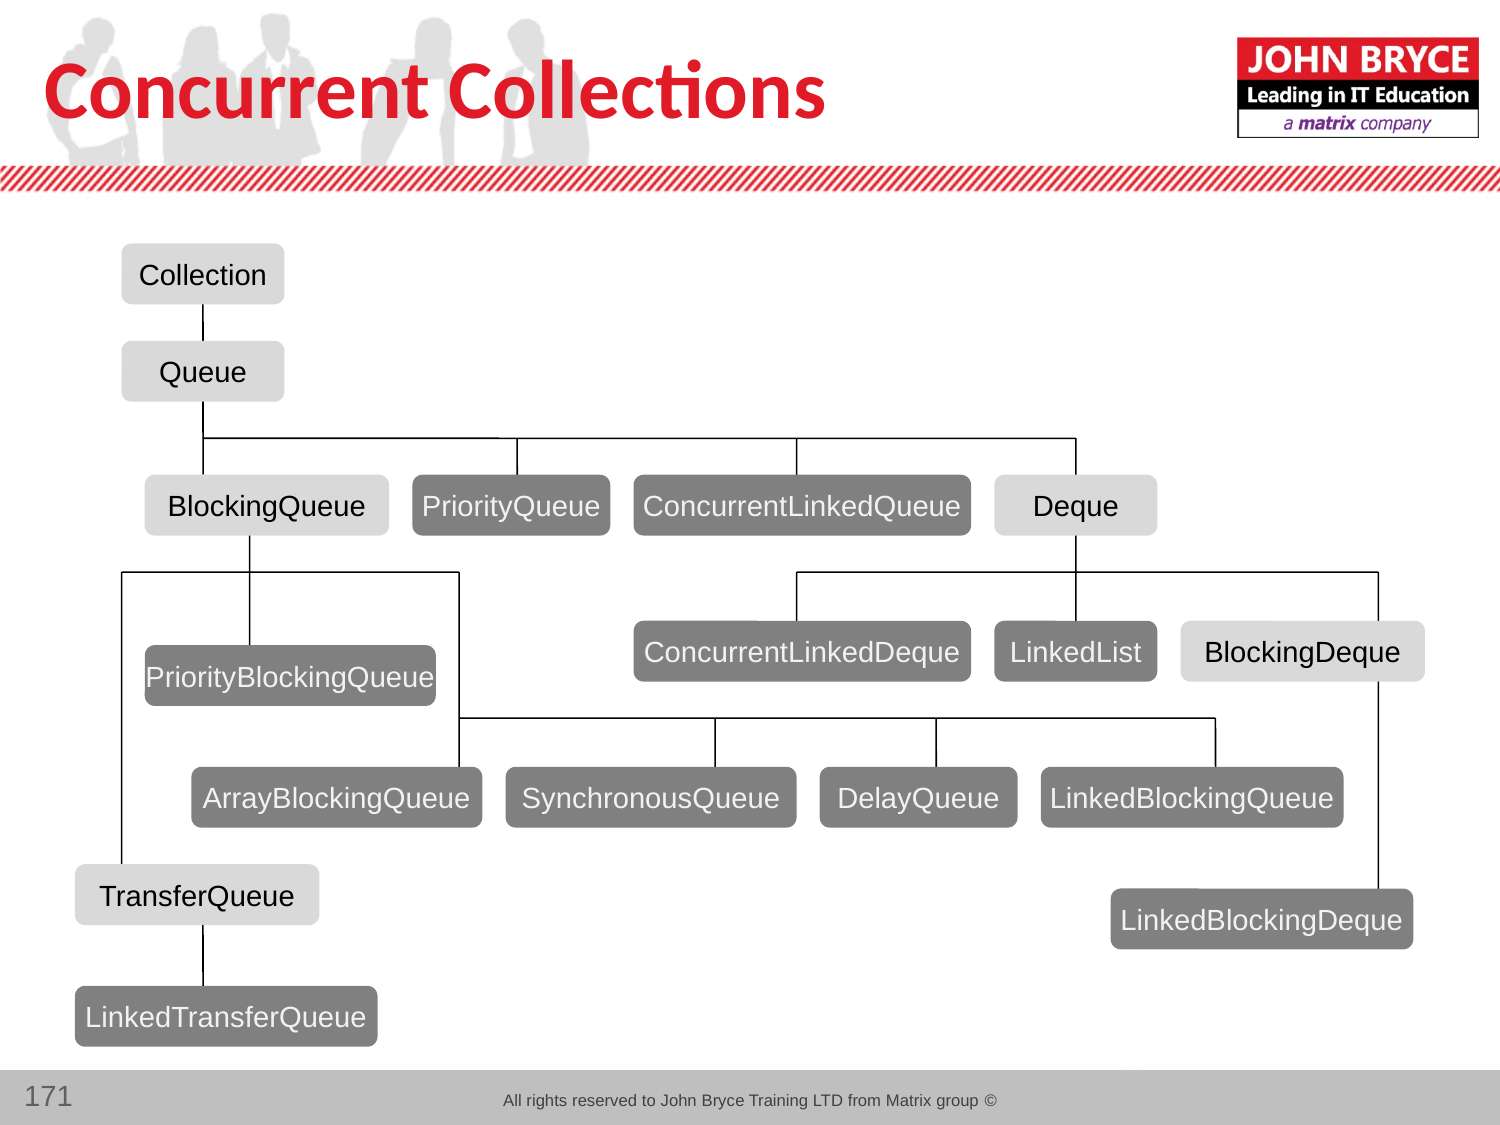

# Concurrent Collections
Collection

Queue

BlockingQueue
PriorityQueue
ConcurrentLinkedQueue
Deque

ConcurrentLinkedDeque
LinkedList
BlockingDeque
PriorityBlockingQueue

ArrayBlockingQueue
SynchronousQueue
DelayQueue
LinkedBlockingQueue
TransferQueue
LinkedBlockingDeque

LinkedTransferQueue